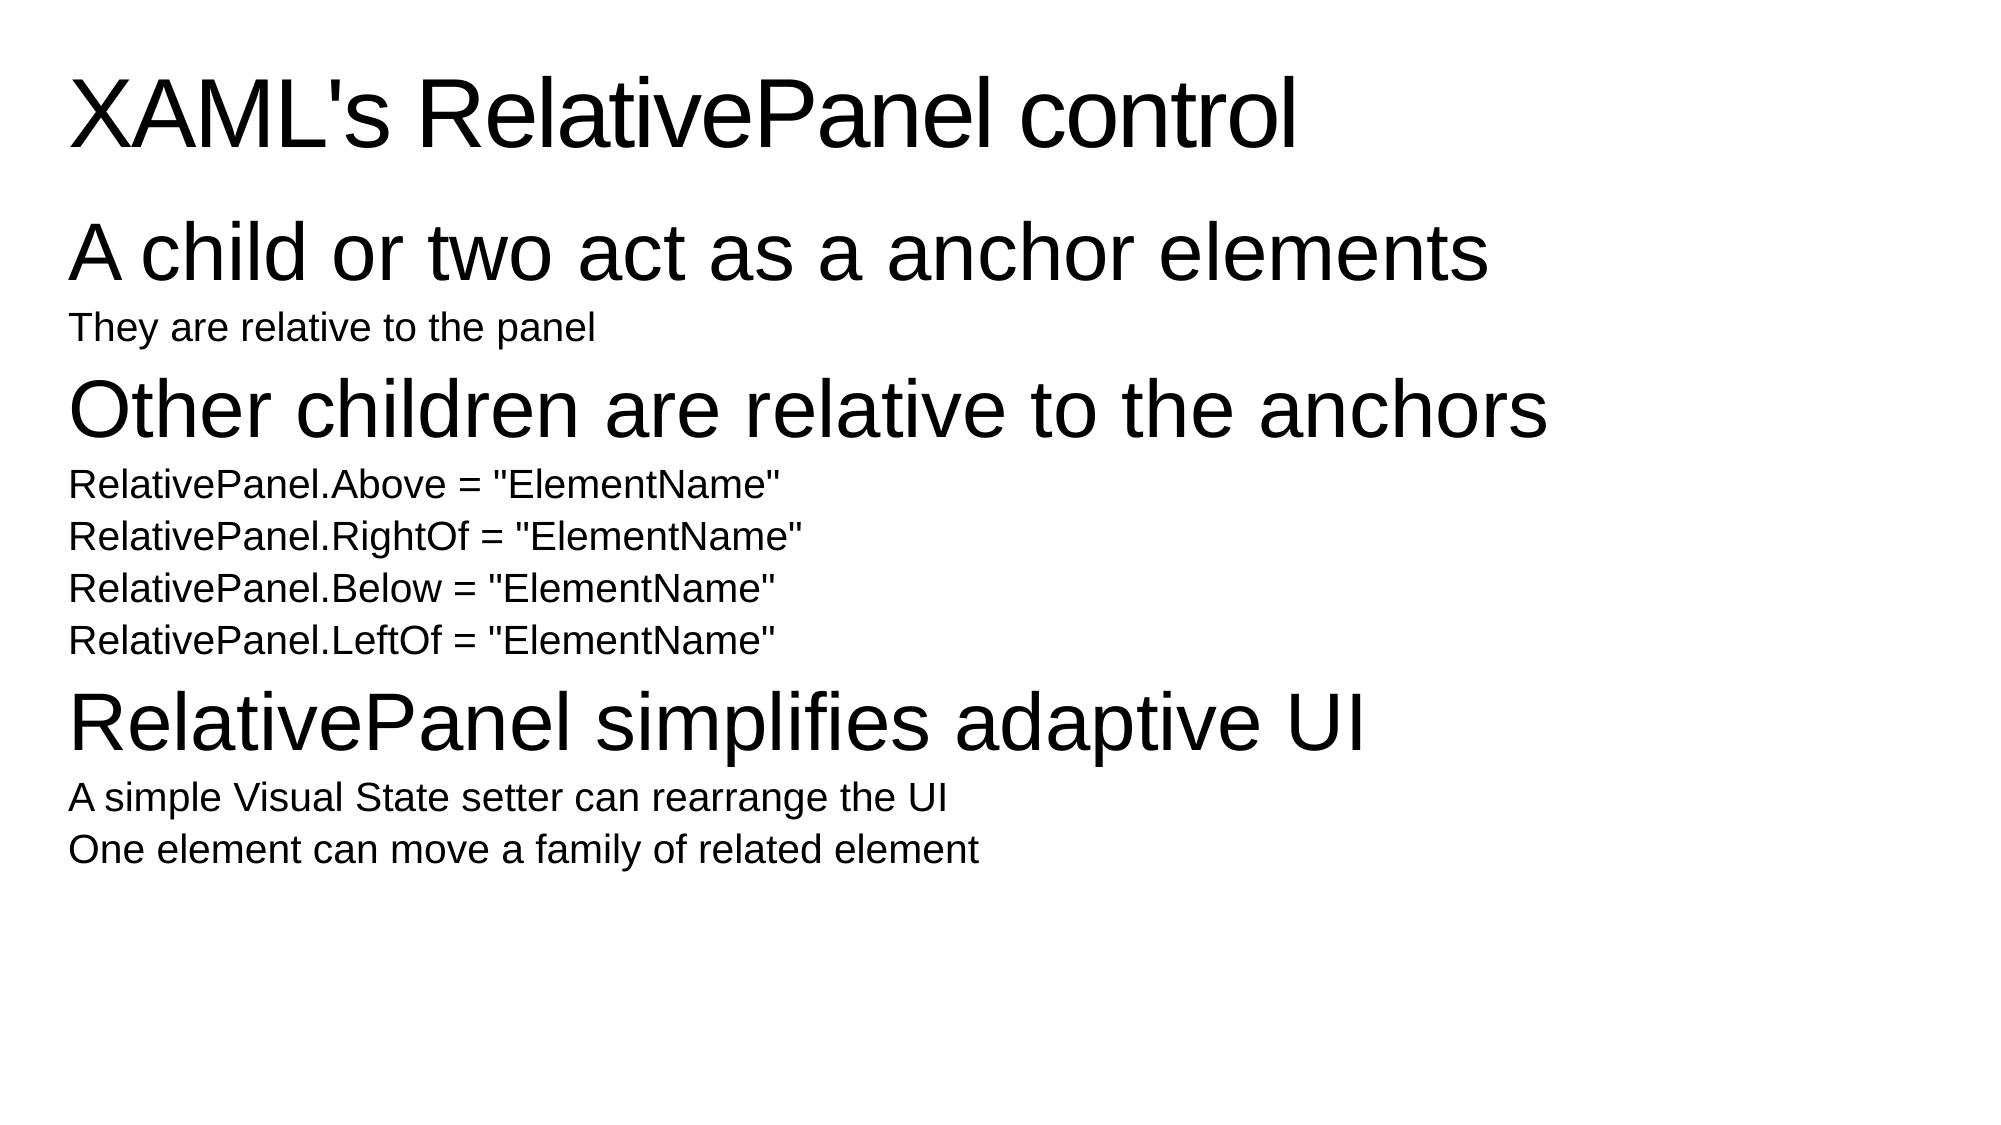

# XAML's RelativePanel control
A child or two act as a anchor elements
They are relative to the panel
Other children are relative to the anchors
RelativePanel.Above = "ElementName"
RelativePanel.RightOf = "ElementName"
RelativePanel.Below = "ElementName"
RelativePanel.LeftOf = "ElementName"
RelativePanel simplifies adaptive UI
A simple Visual State setter can rearrange the UI
One element can move a family of related element